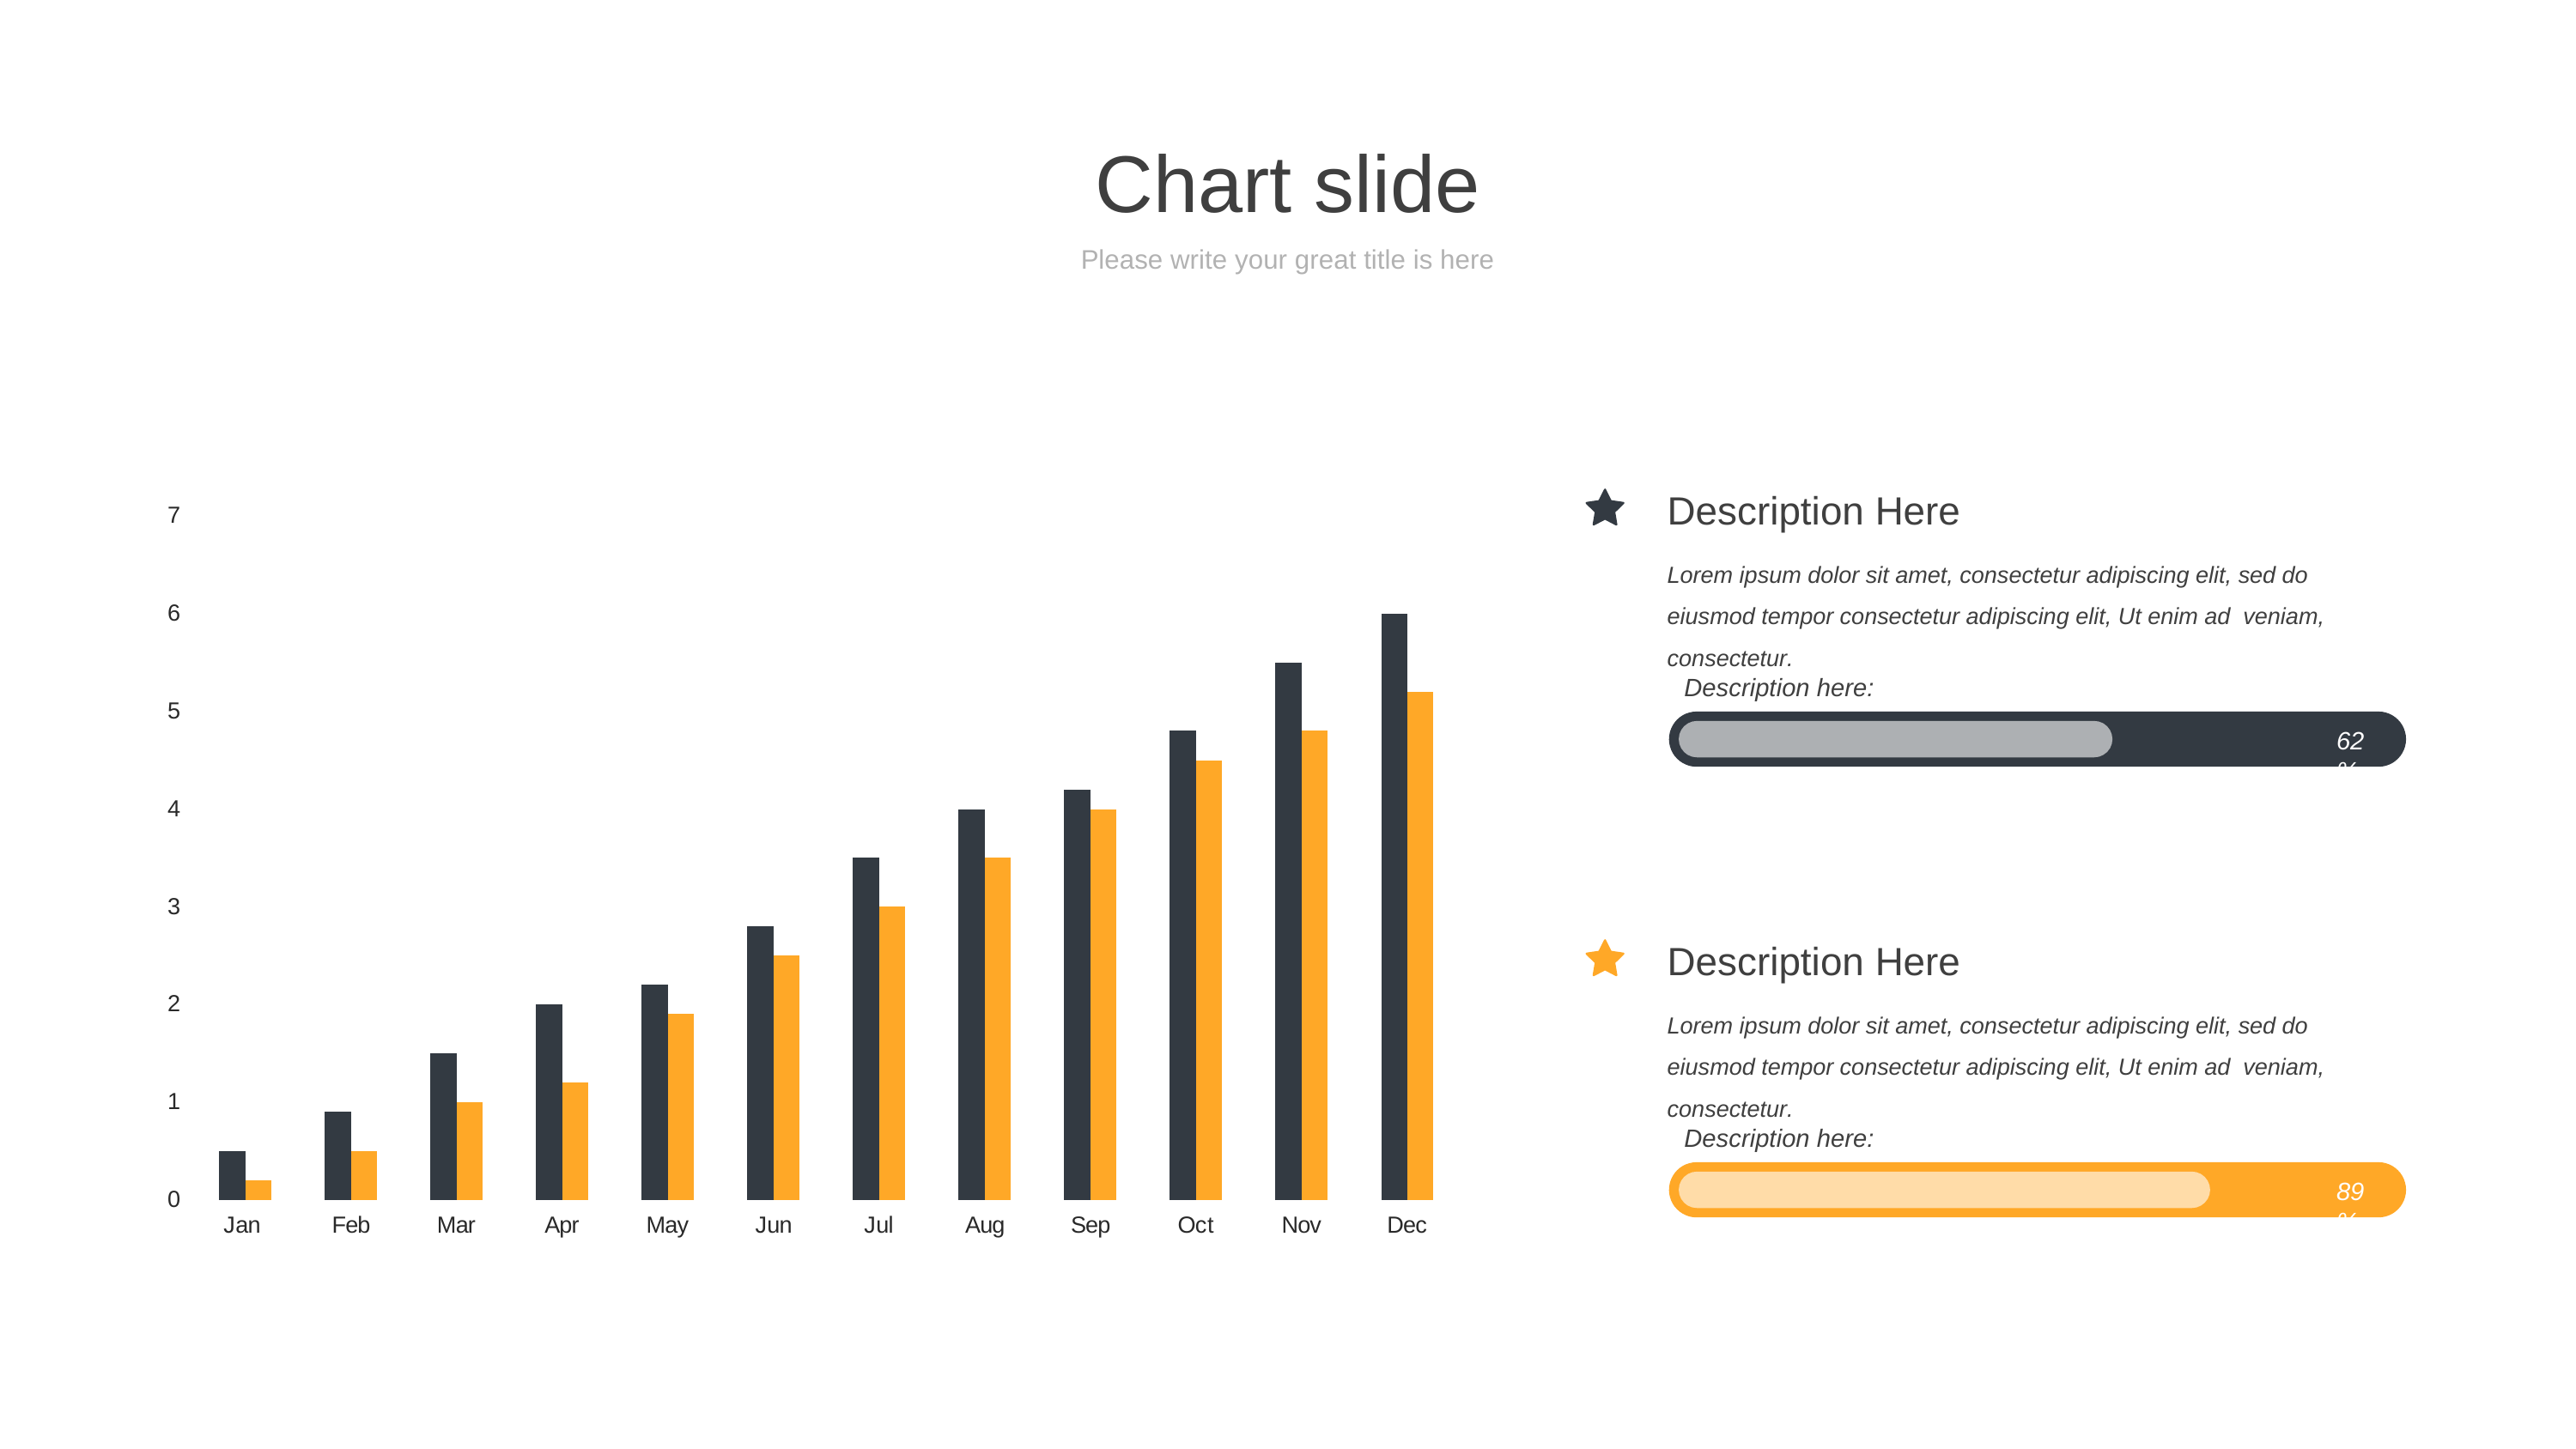

Chart slide
Please write your great title is here
Description Here

### Chart

| Category | Row 1 | Row 2 |
|---|---|---|
| Jan  | 0.5 | 0.2 |
| Feb | 0.9 | 0.5 |
| Mar | 1.5 | 1.0 |
| Apr | 2.0 | 1.2 |
| May | 2.2 | 1.9 |
| Jun | 2.8 | 2.5 |
| Jul | 3.5 | 3.0 |
| Aug | 4.0 | 3.5 |
| Sep | 4.2 | 4.0 |
| Oct | 4.8 | 4.5 |
| Nov | 5.5 | 4.8 |
| Dec | 6.0 | 5.2 |
Lorem ipsum dolor sit amet, consectetur adipiscing elit, sed do eiusmod tempor consectetur adipiscing elit, Ut enim ad  veniam, consectetur.
Description here:

62%

Description Here

Lorem ipsum dolor sit amet, consectetur adipiscing elit, sed do eiusmod tempor consectetur adipiscing elit, Ut enim ad  veniam, consectetur.
Description here:

89%